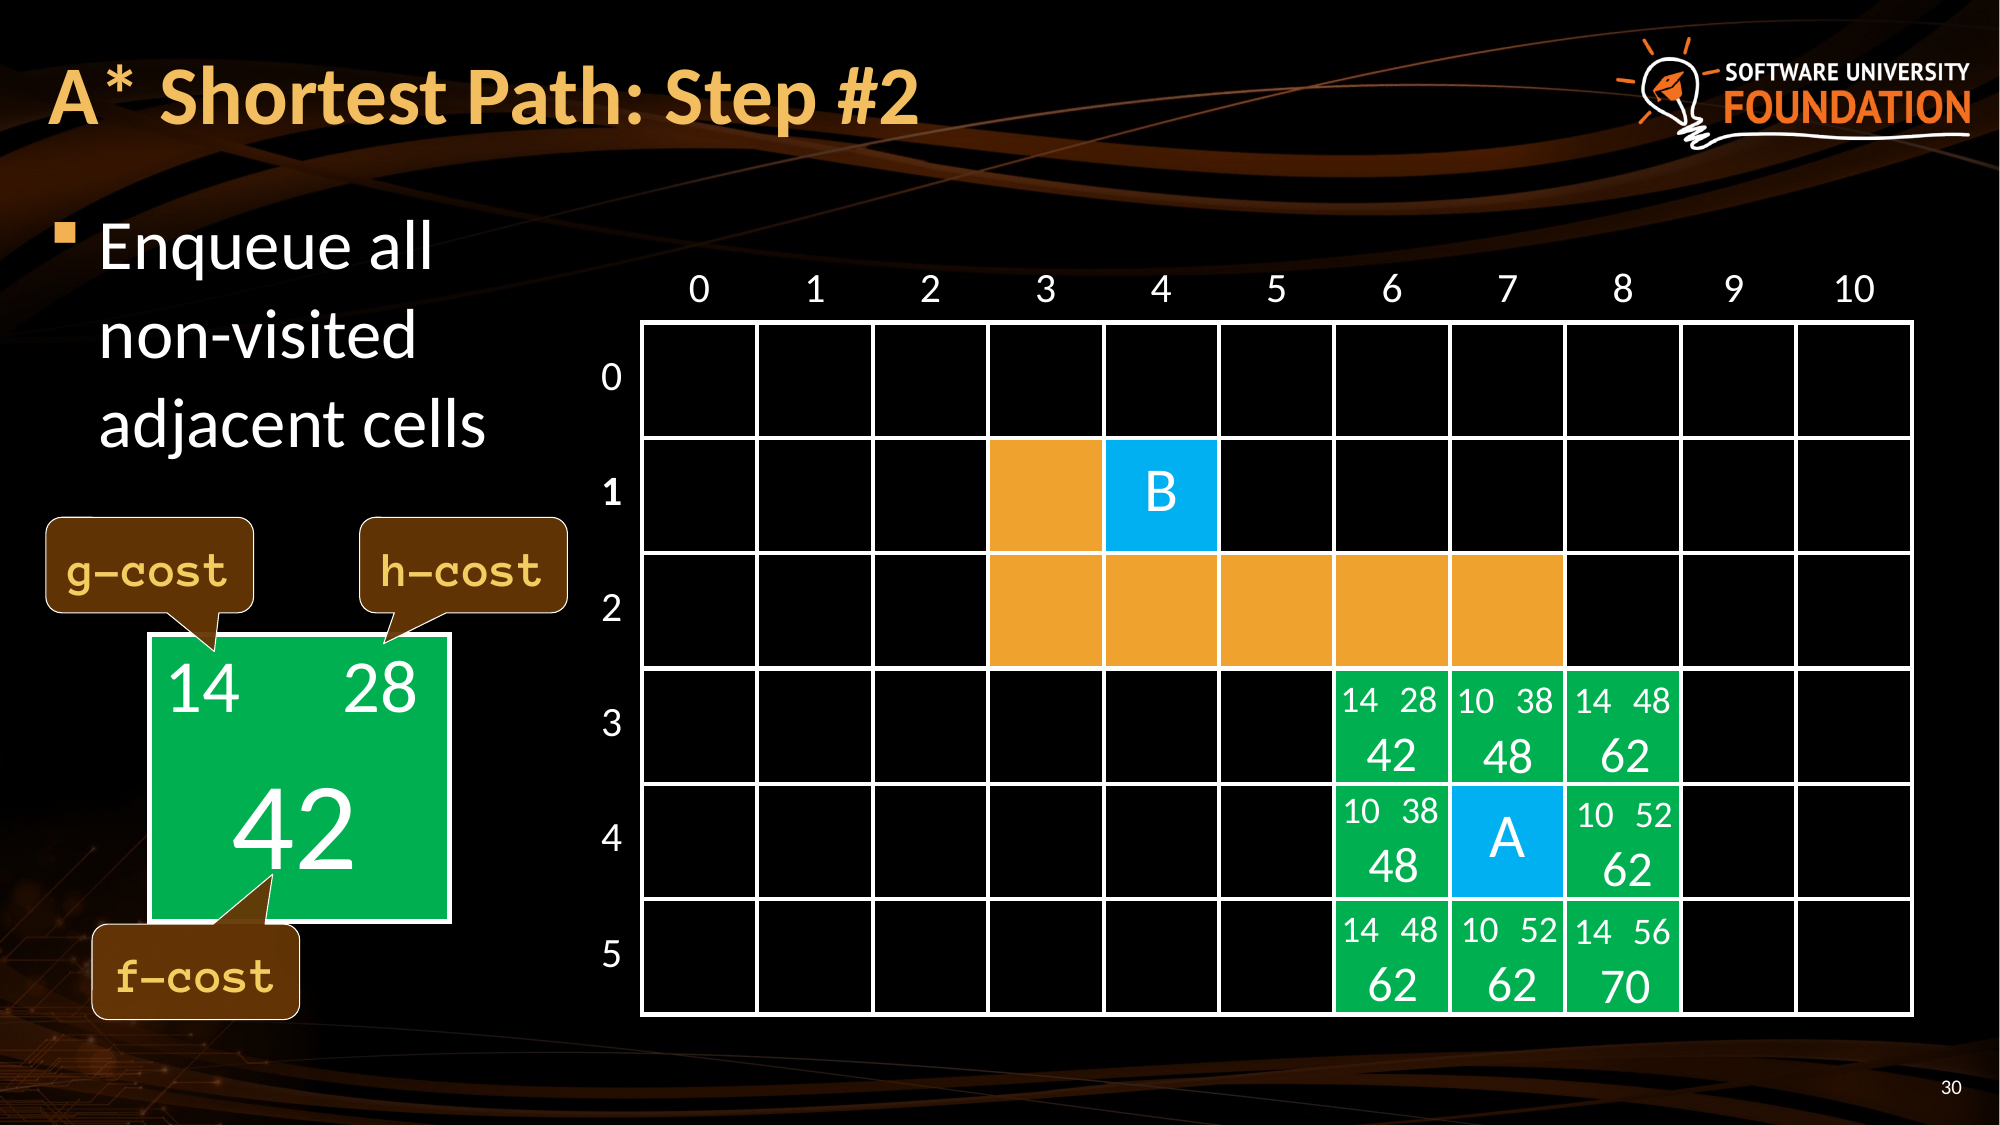

# A* Shortest Path: Step #2
Enqueue all
non-visited
adjacent cells
|  | 0 | 1 | 2 | 3 | 4 | 5 | 6 | 7 | 8 | 9 | 10 |
| --- | --- | --- | --- | --- | --- | --- | --- | --- | --- | --- | --- |
| 0 |  |  |  |  |  |  |  |  |  |  |  |
| 1 |  |  |  |  | B |  |  |  |  |  |  |
| 2 |  |  |  |  |  |  |  |  |  |  |  |
| 3 |  |  |  |  |  |  |  |  |  |  |  |
| 4 |  |  |  |  |  |  |  | A |  |  |  |
| 5 |  |  |  |  |  |  |  |  |  |  |  |
h-cost
g-cost
14      28

14
28
42
14
48
62
10
38
48
42
10
38
48
10
52
62
14
48
62
10
52
62
14
56
70
f-cost
30